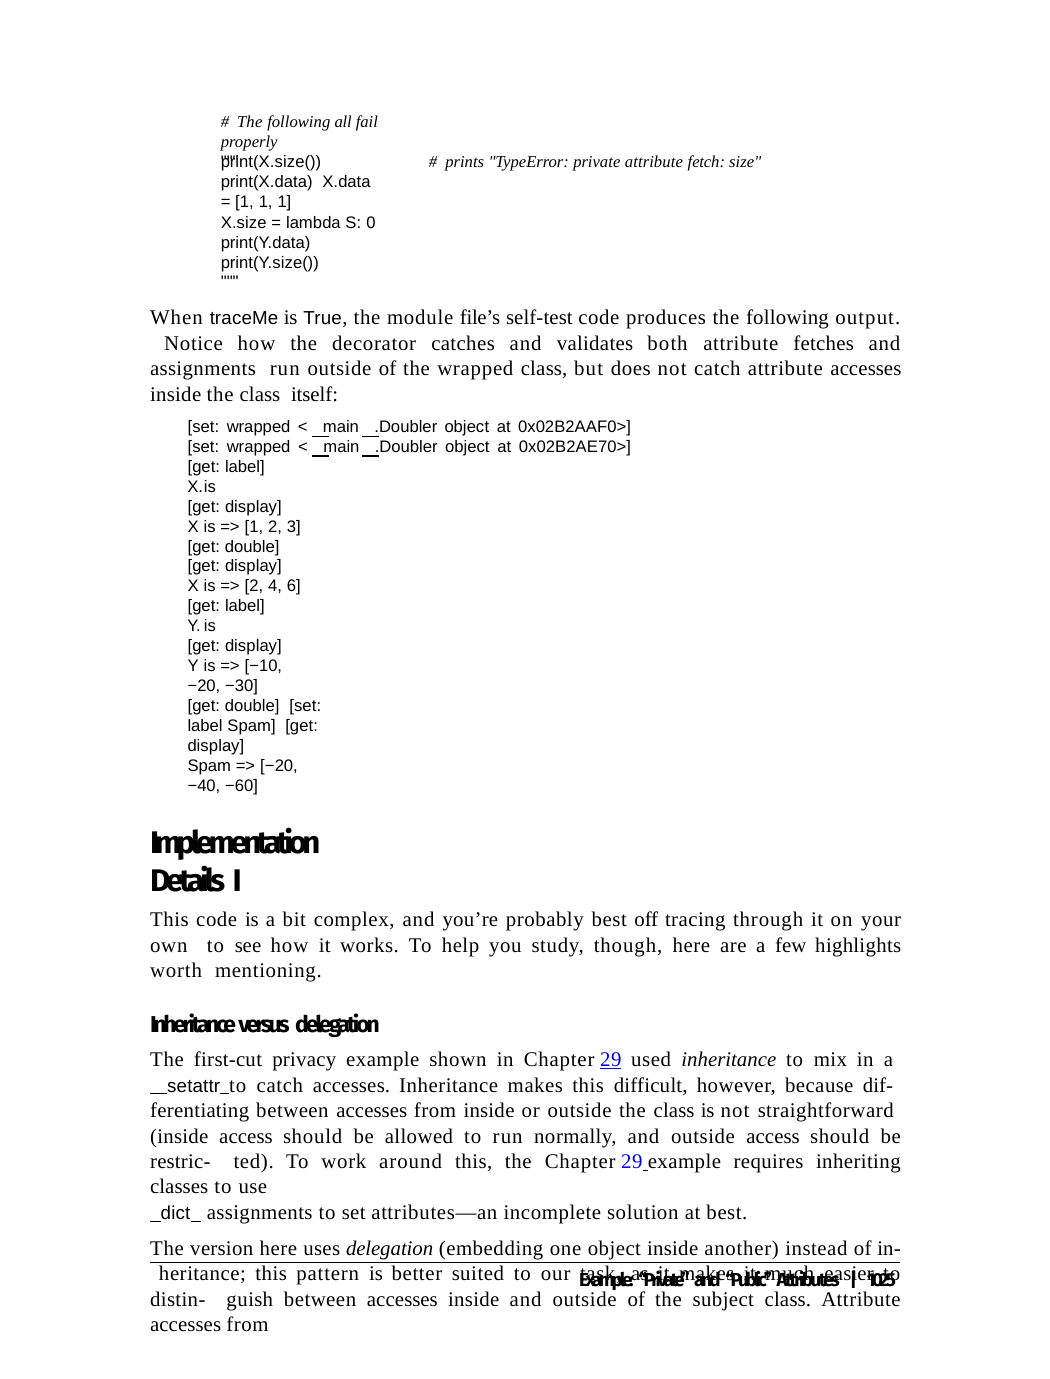

# The following all fail properly
"""
print(X.size())  print(X.data)  X.data = [1, 1, 1]
X.size = lambda S: 0  print(Y.data)  print(Y.size())
"""
# prints "TypeError: private attribute fetch: size"
When traceMe is True, the module file’s self-test code produces the following output.  Notice how the decorator catches and validates both attribute fetches and assignments  run outside of the wrapped class, but does not catch attribute accesses inside the class  itself:
[set: wrapped < main .Doubler object at 0x02B2AAF0>]  [set: wrapped < main .Doubler object at 0x02B2AE70>]  [get: label]
is
[get: display]
X is => [1, 2, 3]
[get: double]  [get: display]
X is => [2, 4, 6]
[get: label]
is
[get: display]
Y is => [−10, −20, −30]
[get: double]  [set: label Spam]  [get: display]
Spam => [−20, −40, −60]

Implementation Details I
This code is a bit complex, and you’re probably best off tracing through it on your own  to see how it works. To help you study, though, here are a few highlights worth  mentioning.

Inheritance versus delegation
The first-cut privacy example shown in Chapter 29 used inheritance to mix in a
  setattr to catch accesses. Inheritance makes this difficult, however, because dif-  ferentiating between accesses from inside or outside the class is not straightforward  (inside access should be allowed to run normally, and outside access should be restric-  ted). To work around this, the Chapter 29 example requires inheriting classes to use
  dict  assignments to set attributes—an incomplete solution at best.
The version here uses delegation (embedding one object inside another) instead of in-  heritance; this pattern is better suited to our task, as it makes it much easier to distin-  guish between accesses inside and outside of the subject class. Attribute accesses from

Example: “Private” and “Public” Attributes  |  1025